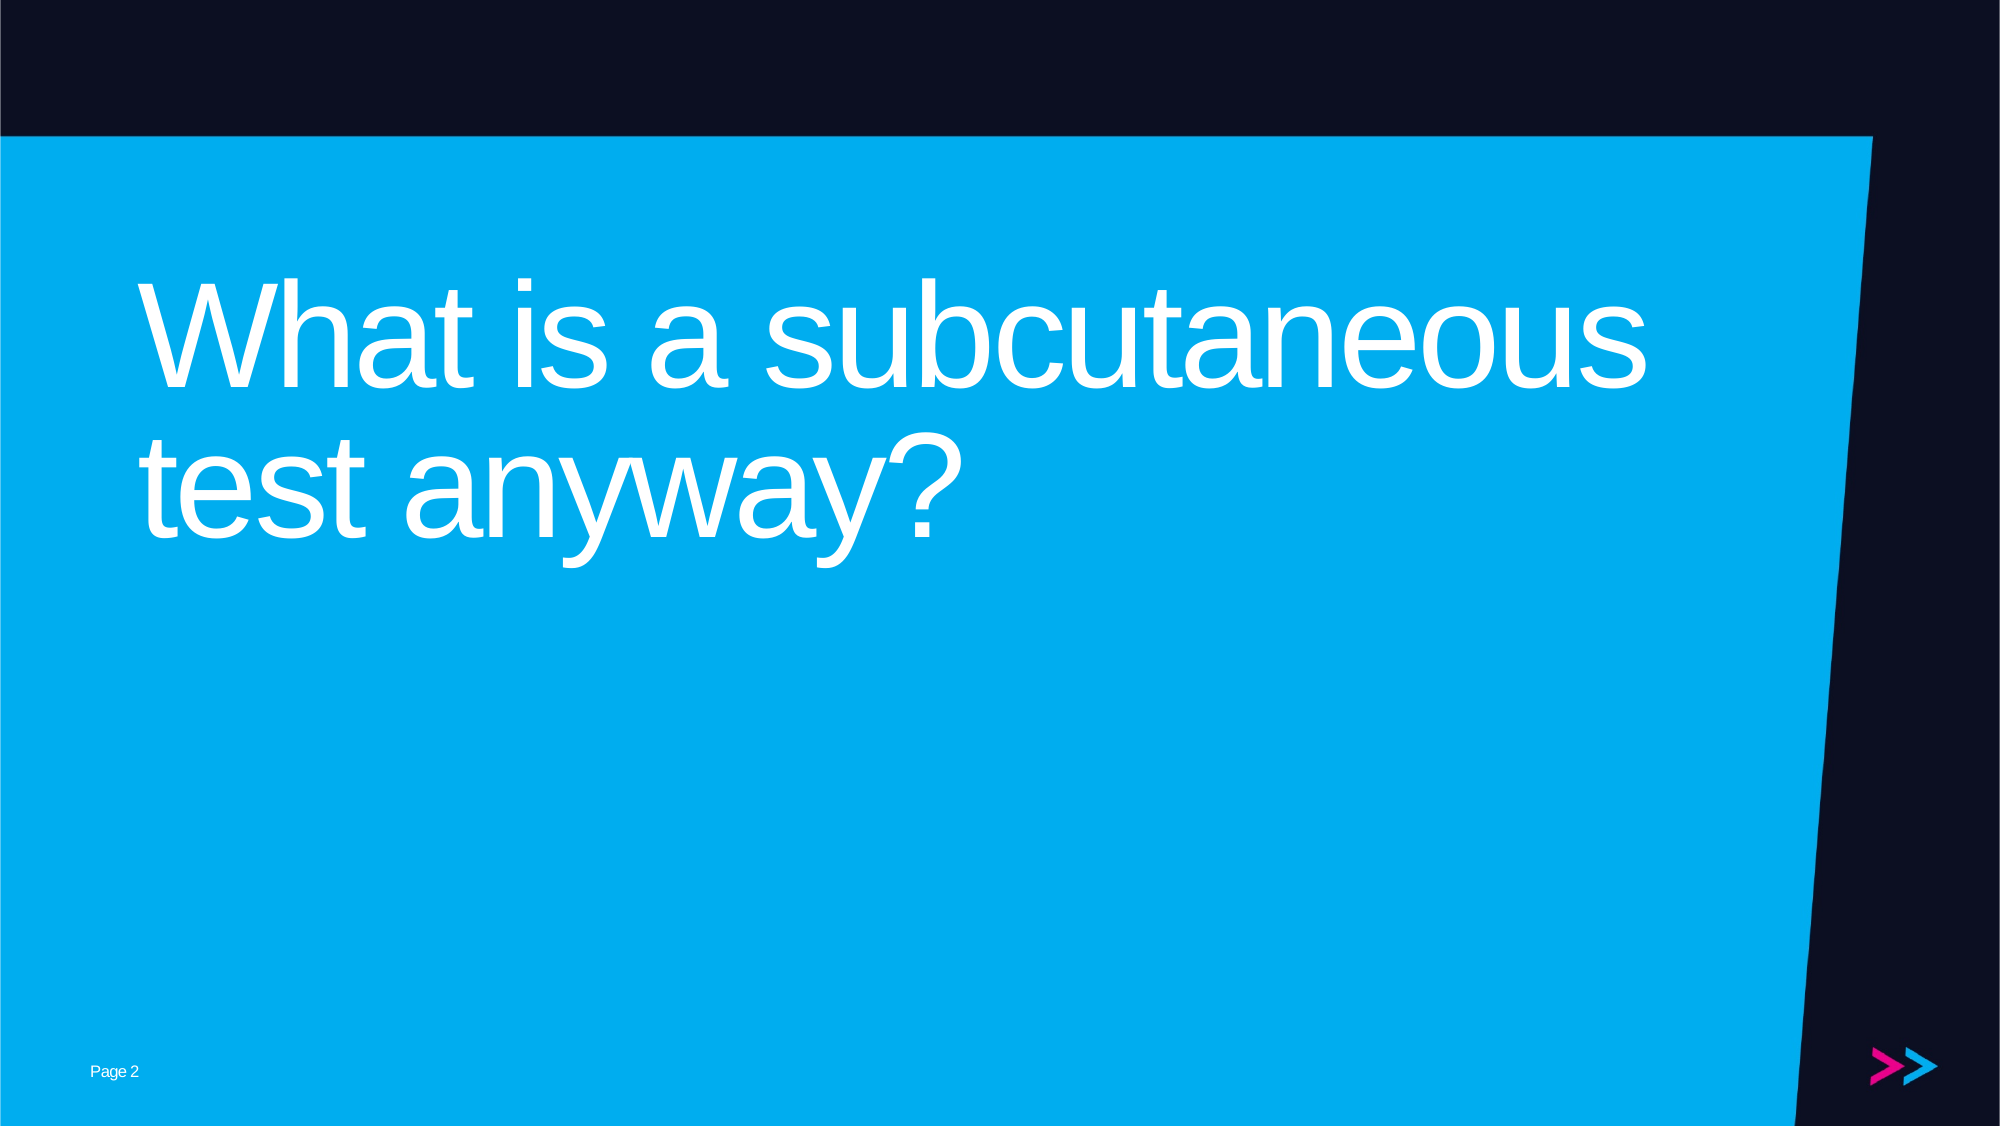

# What is a subcutaneous test anyway?
2